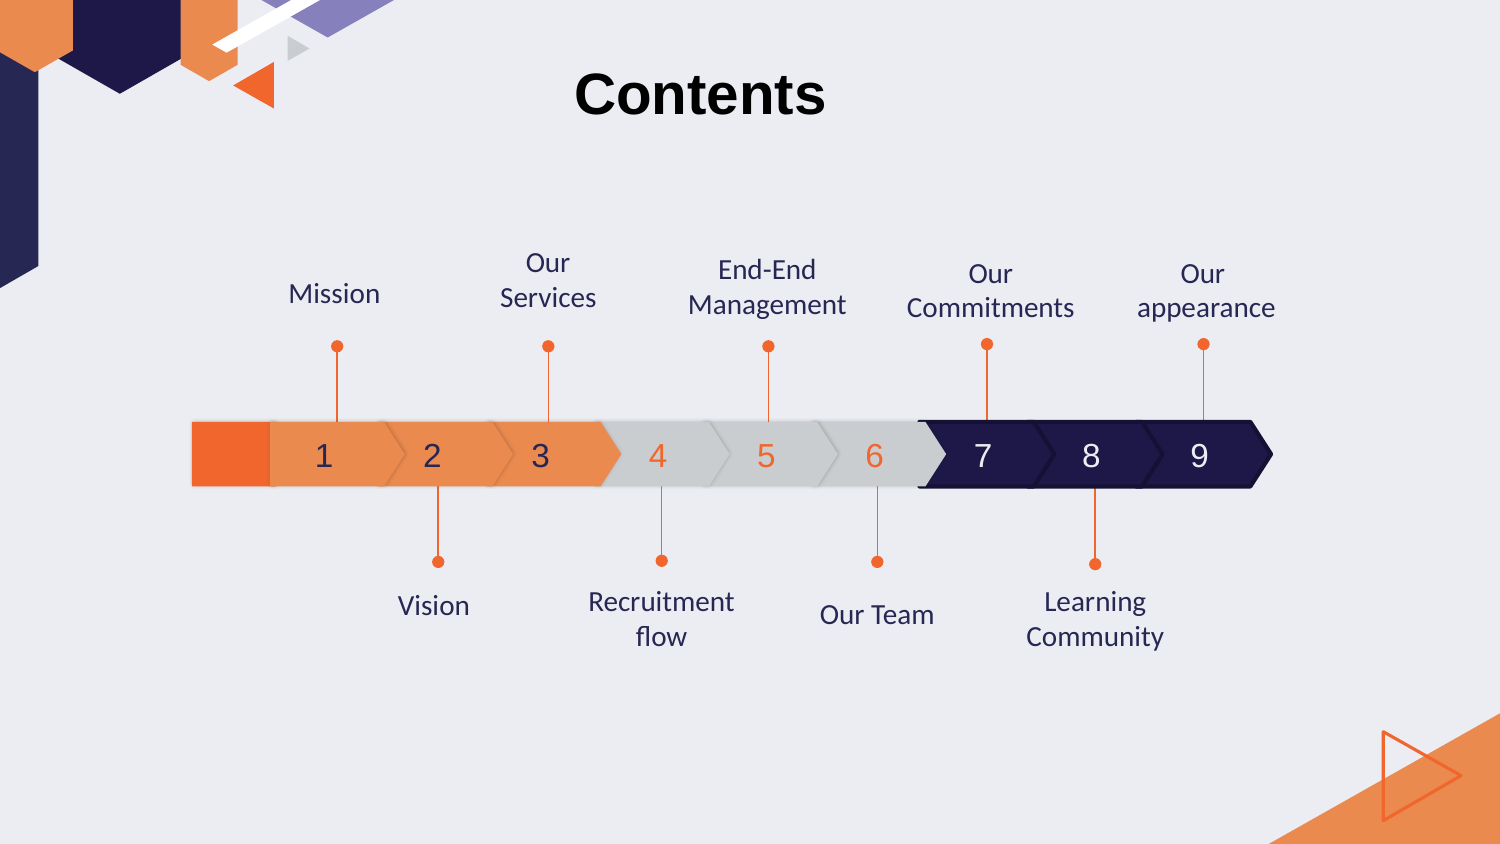

Contents
Our Services
End-End
Management
Our Commitments
Our
appearance
Mission

1
2
3
 4
 5
 6
 7
 8
 9
Recruitment flow
Learning
Community
Vision
Our Team